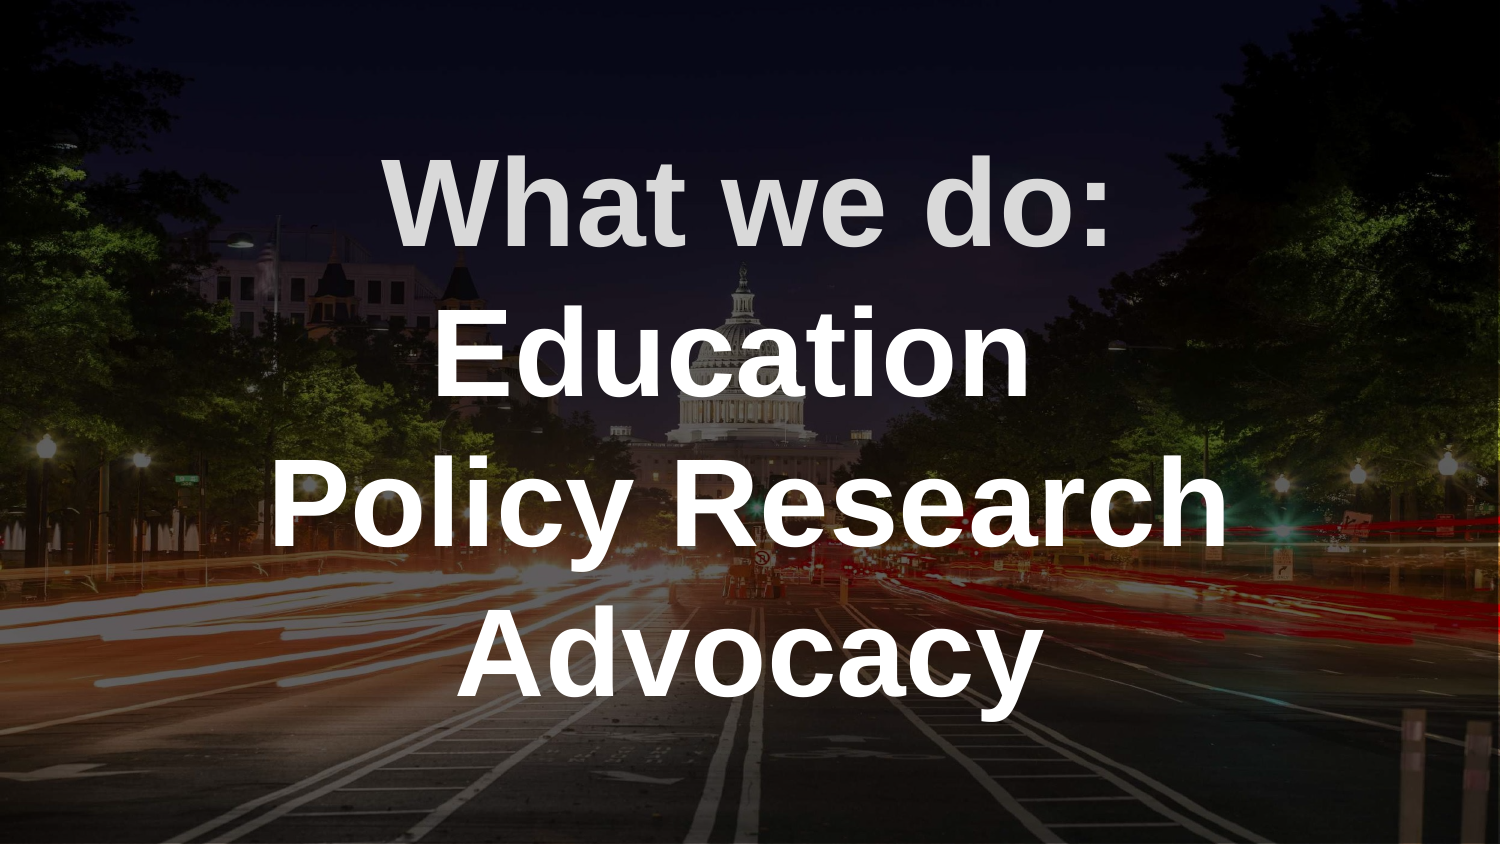

# What we do:
Education
Policy Research Advocacy